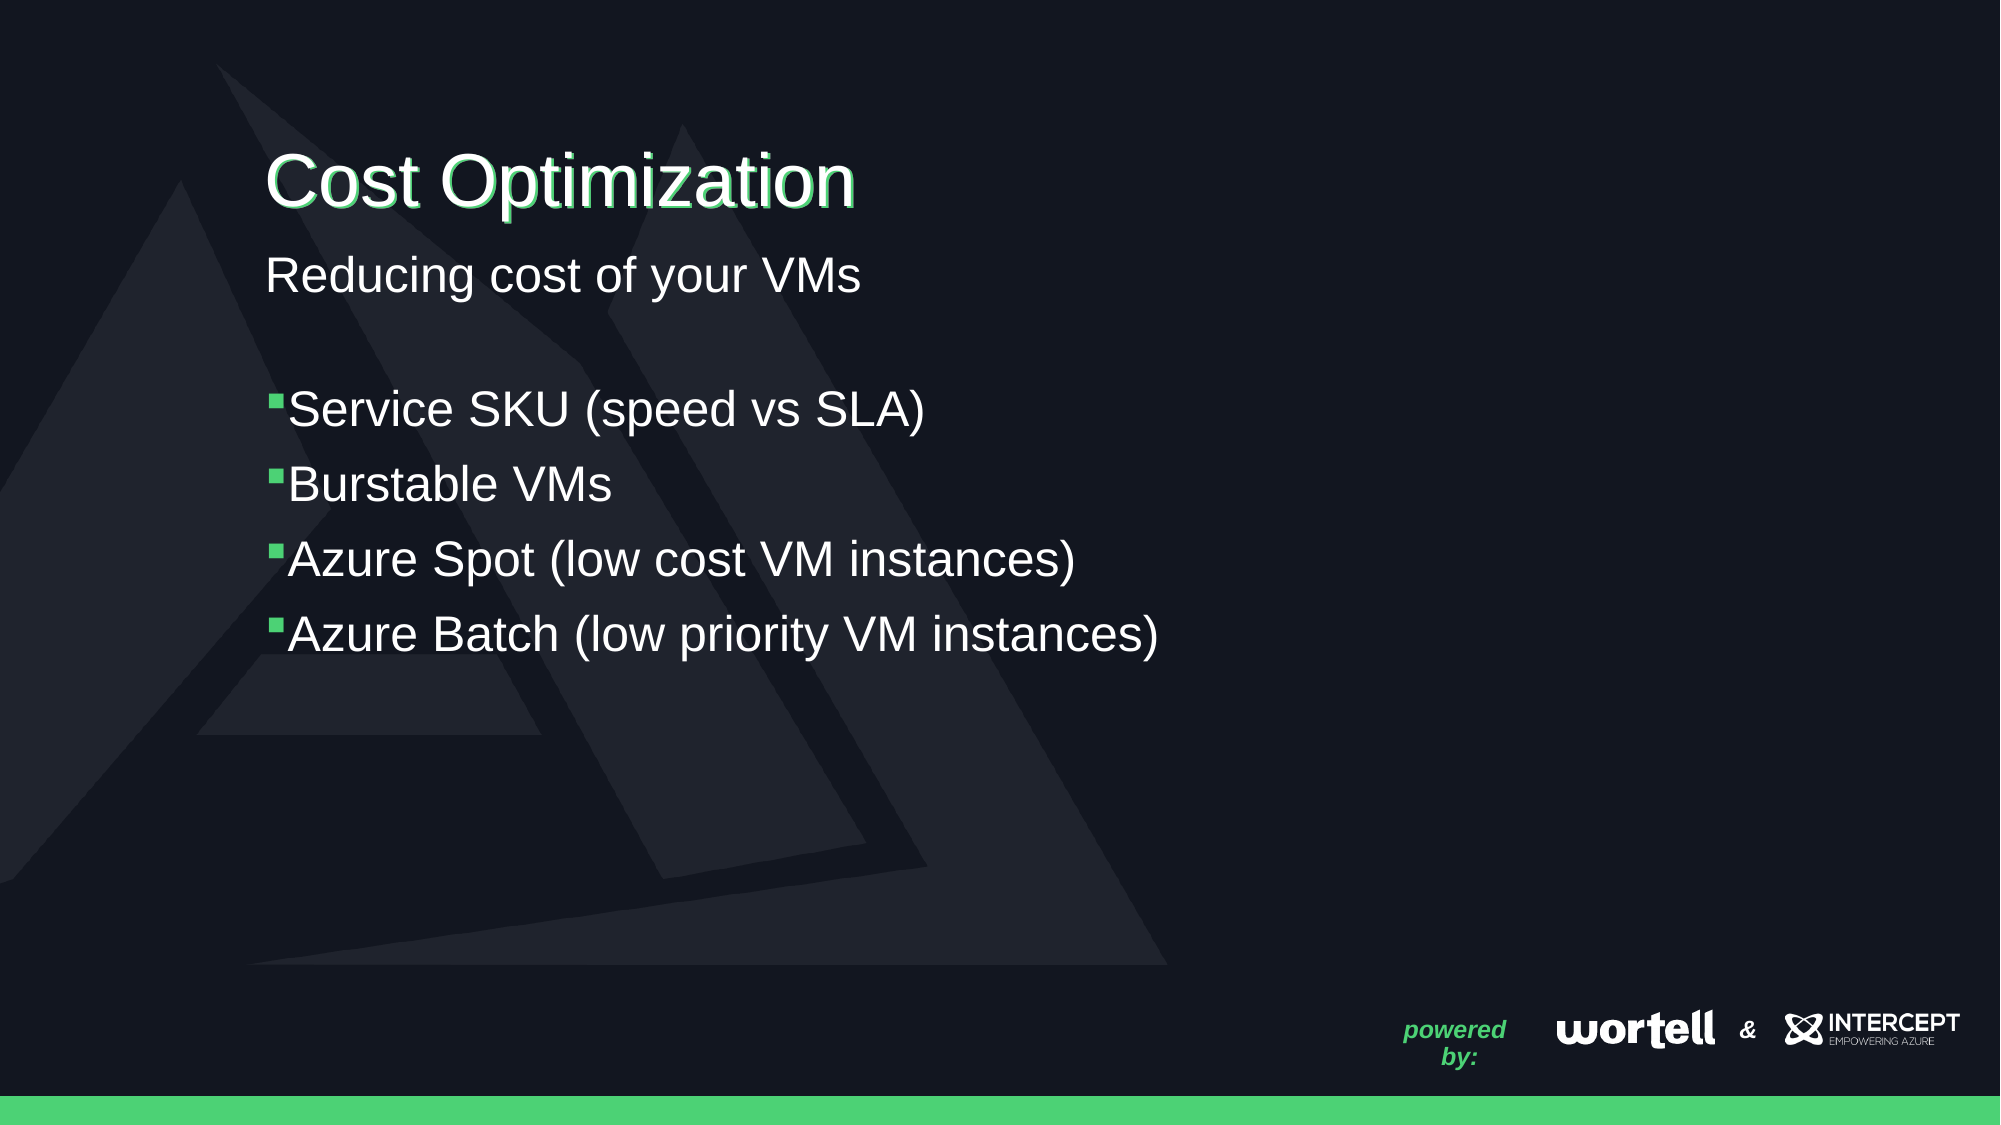

# Cost Optimization
Reducing cost of your VMs
Service SKU (speed vs SLA)
Burstable VMs
Azure Spot (low cost VM instances)
Azure Batch (low priority VM instances)